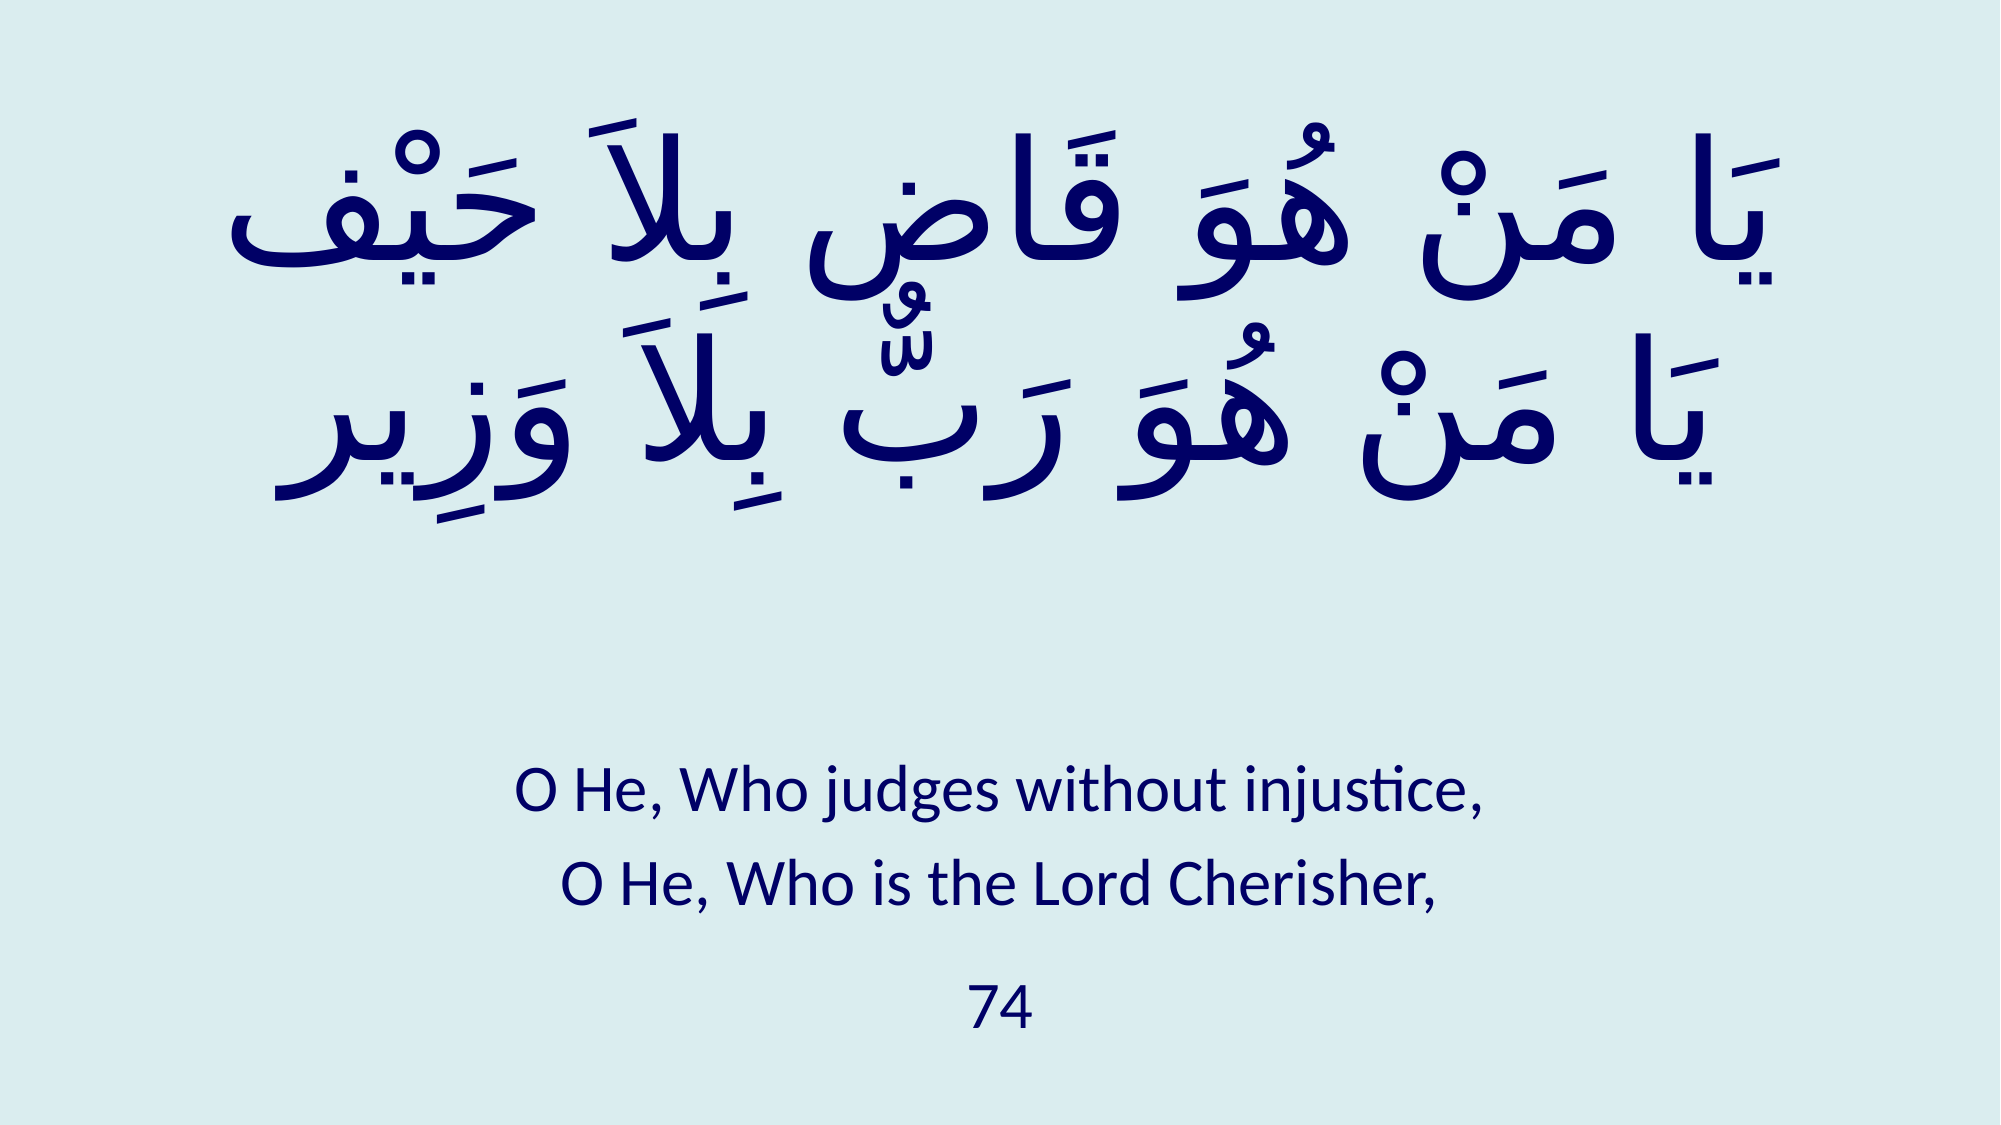

# يَا مَنْ هُوَ قَاض بِلاَ حَيْف يَا مَنْ هُوَ رَبٌّ بِلاَ وَزِير
O He, Who judges without injustice,
O He, Who is the Lord Cherisher,
74